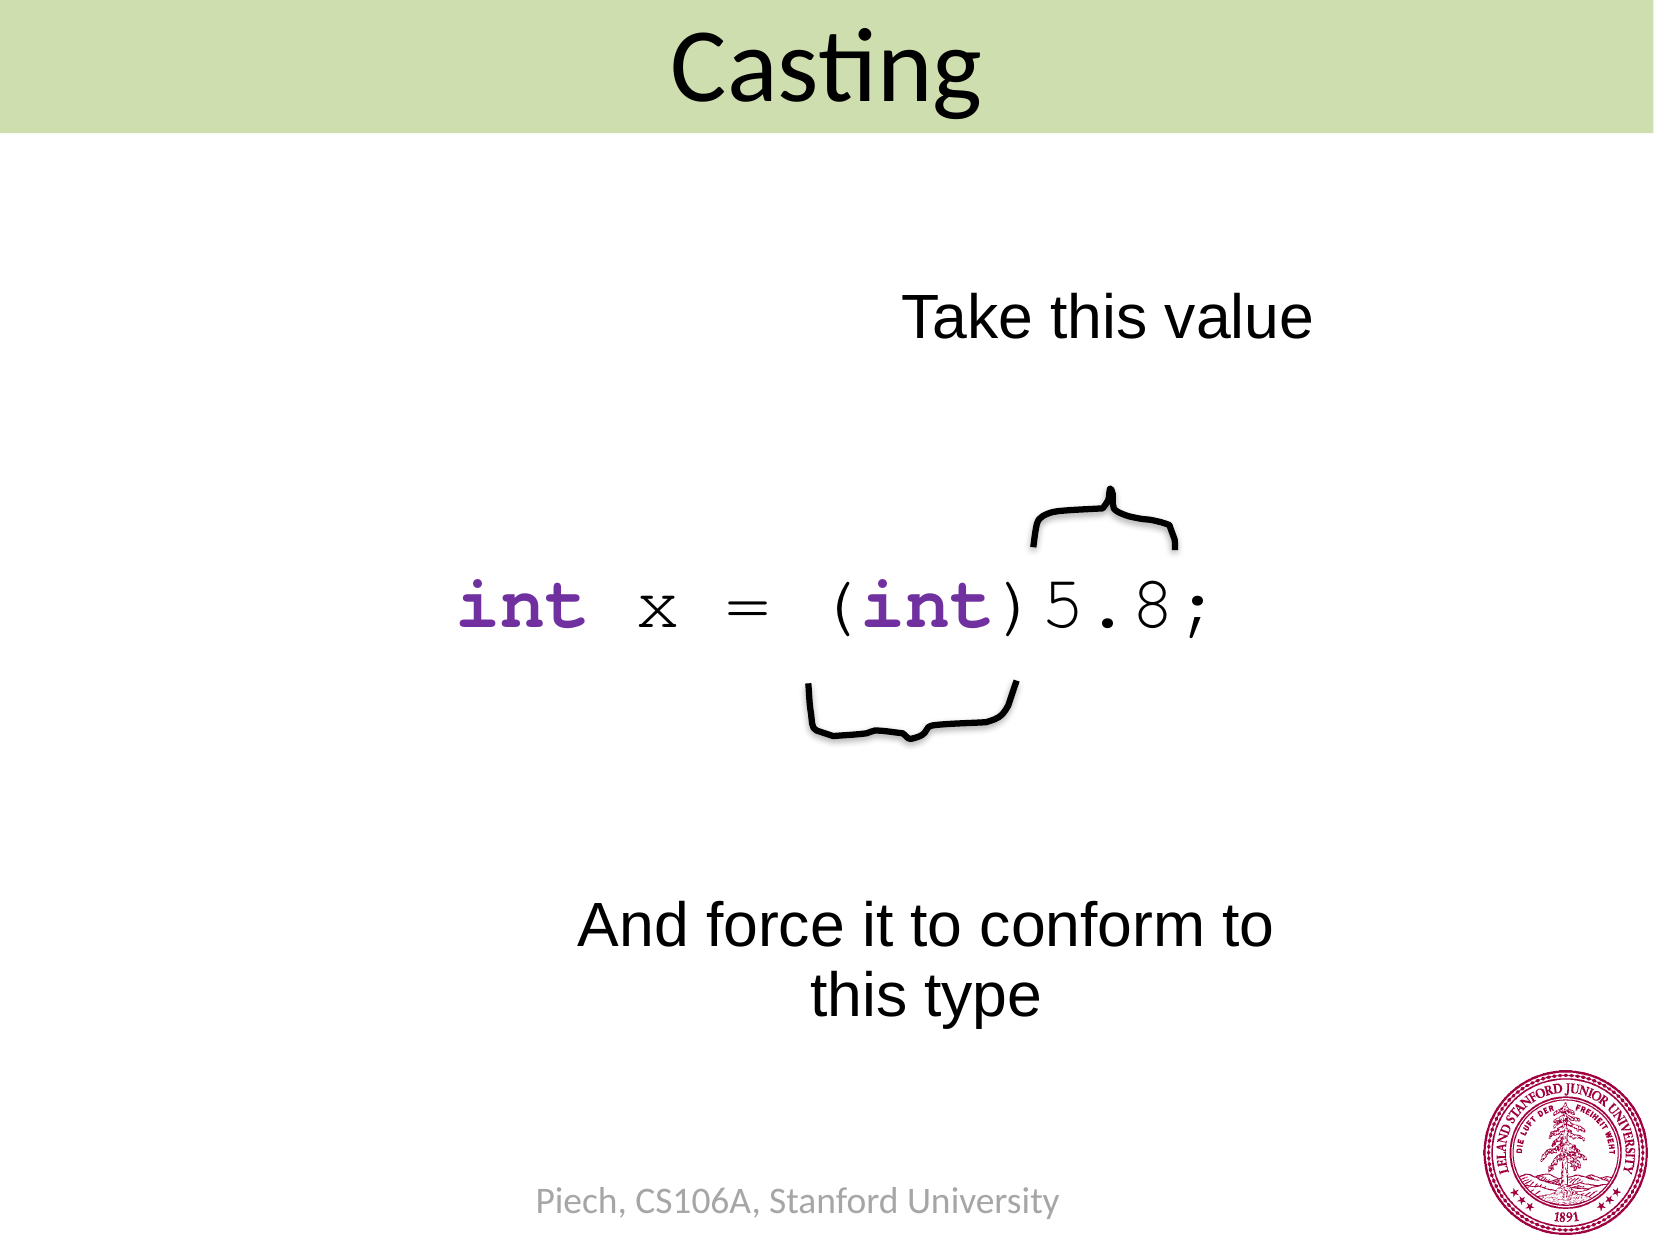

Casting
Take this value

int x = (int)5.8;

And force it to conform to this type